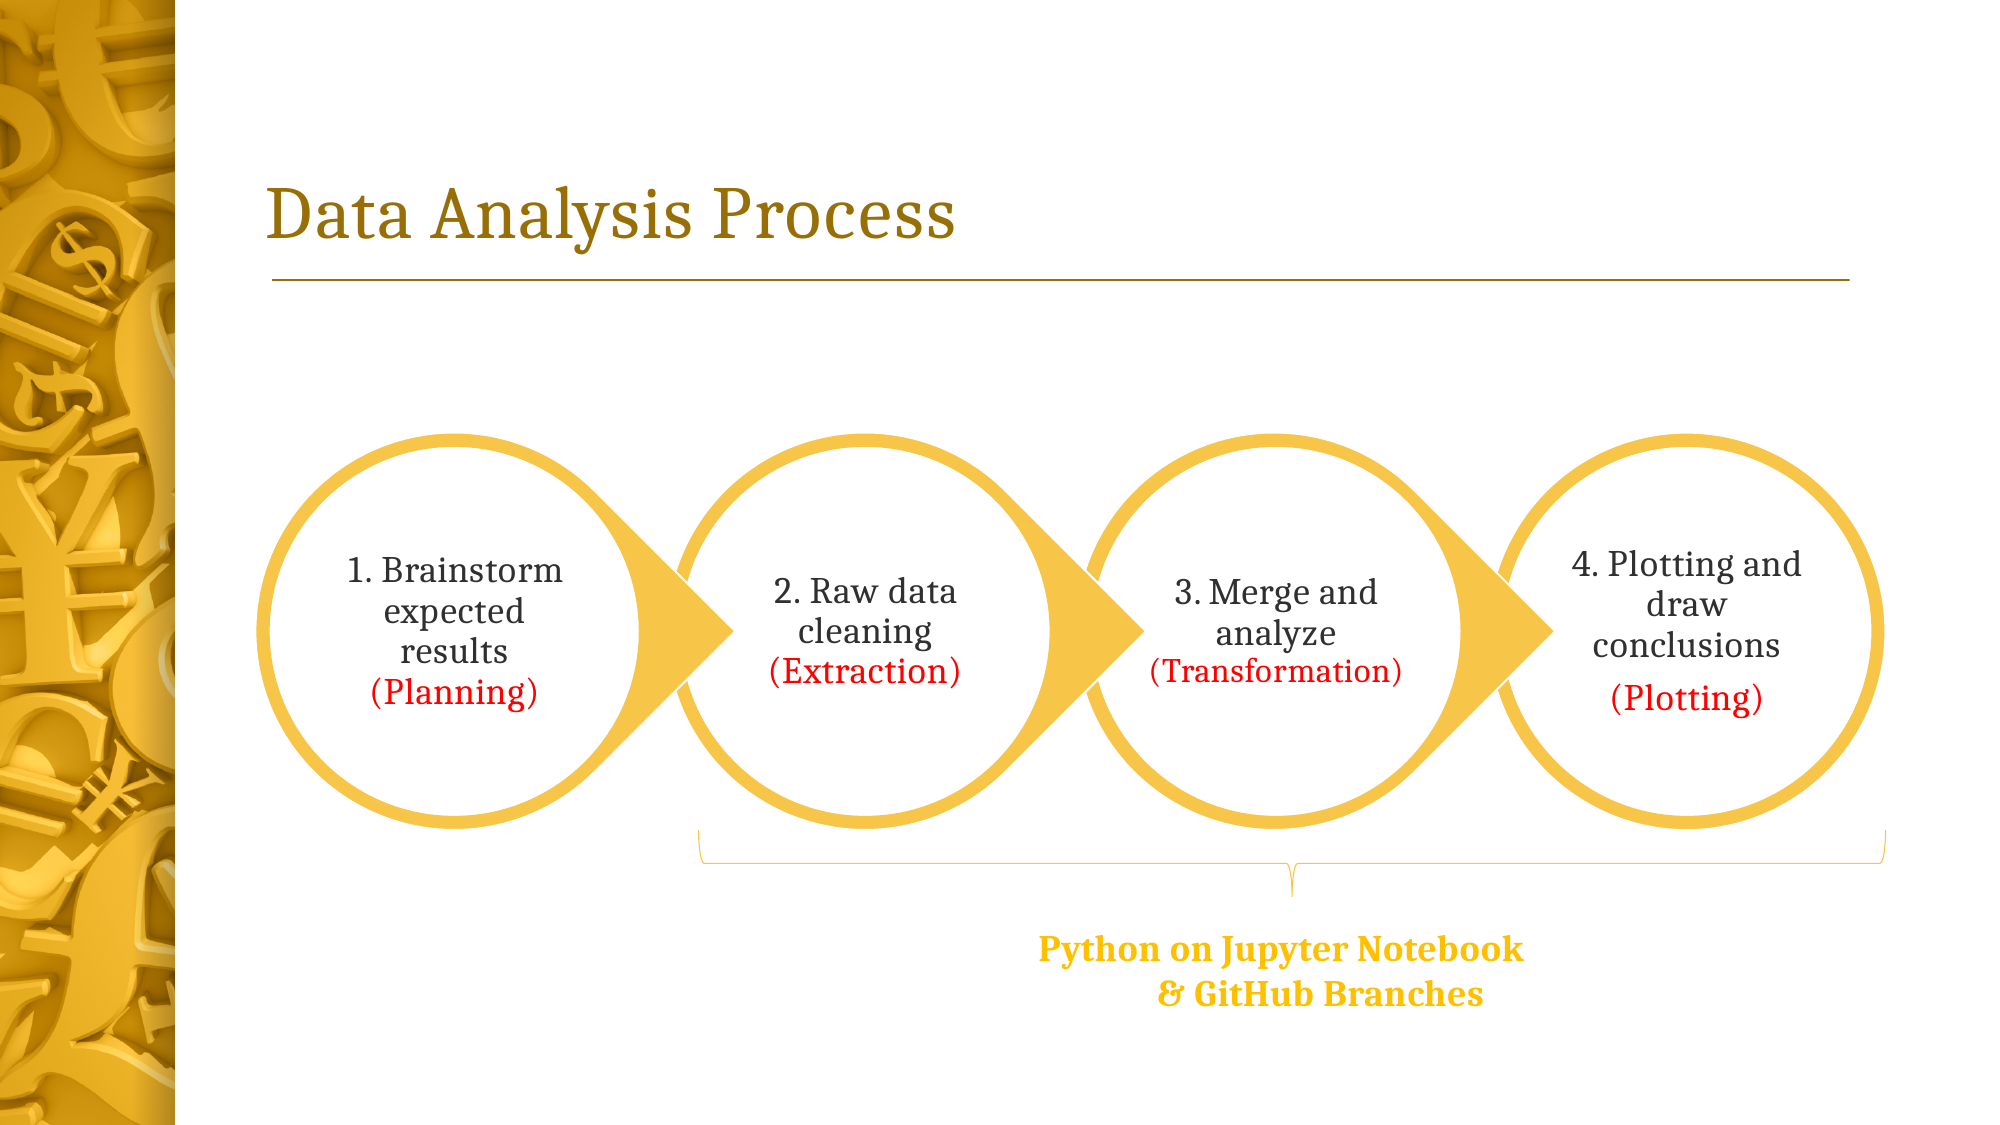

# Data Analysis Process

1. Brainstorm expected results (Planning)

2. Raw data cleaning (Extraction)

3. Merge and analyze (Transformation)

4. Plotting and draw conclusions
(Plotting)

Python on Jupyter Notebook
& GitHub Branches